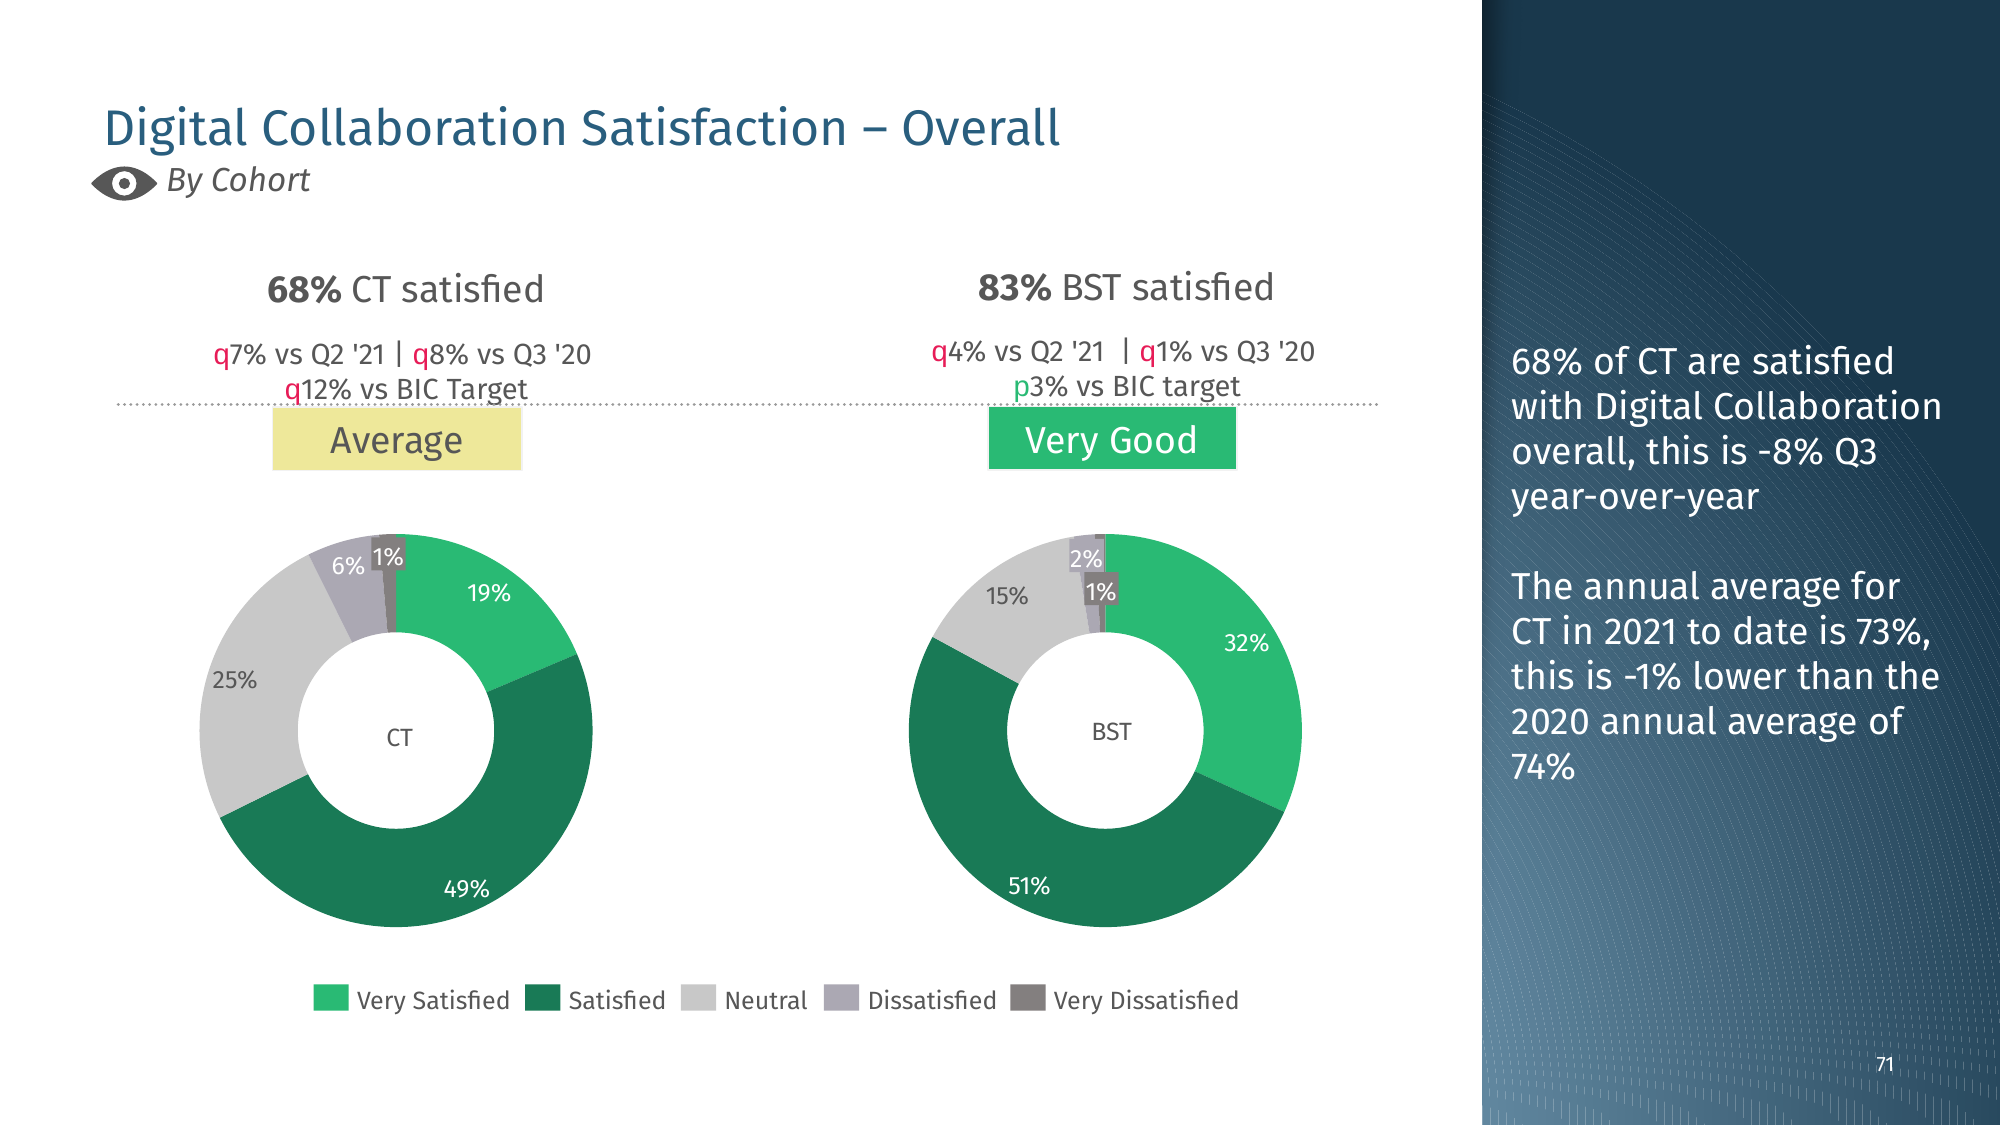

68% of CT are satisfied with Digital Collaboration overall, this is -8% Q3 year-over-year

The annual average for CT in 2021 to date is 73%, this is -1% lower than the 2020 annual average of 74%
# Digital Collaboration Satisfaction – Overall

By Cohort
83% BST satisfied

q4% vs Q2 '21  | q1% vs Q3 '20
p3% vs BIC target
68% CT satisfied

q7% vs Q2 '21 | q8% vs Q3 '20
q12% vs BIC Target
Very Good
Average

### Chart

| Category |  |
|---|---|

### Chart

| Category |  |
|---|---|
1%
2%
6%
1%
19%
15%
32%
25%
BST
CT
51%
49%
Very Satisfied
Satisfied
Neutral
Dissatisfied
Very Dissatisfied